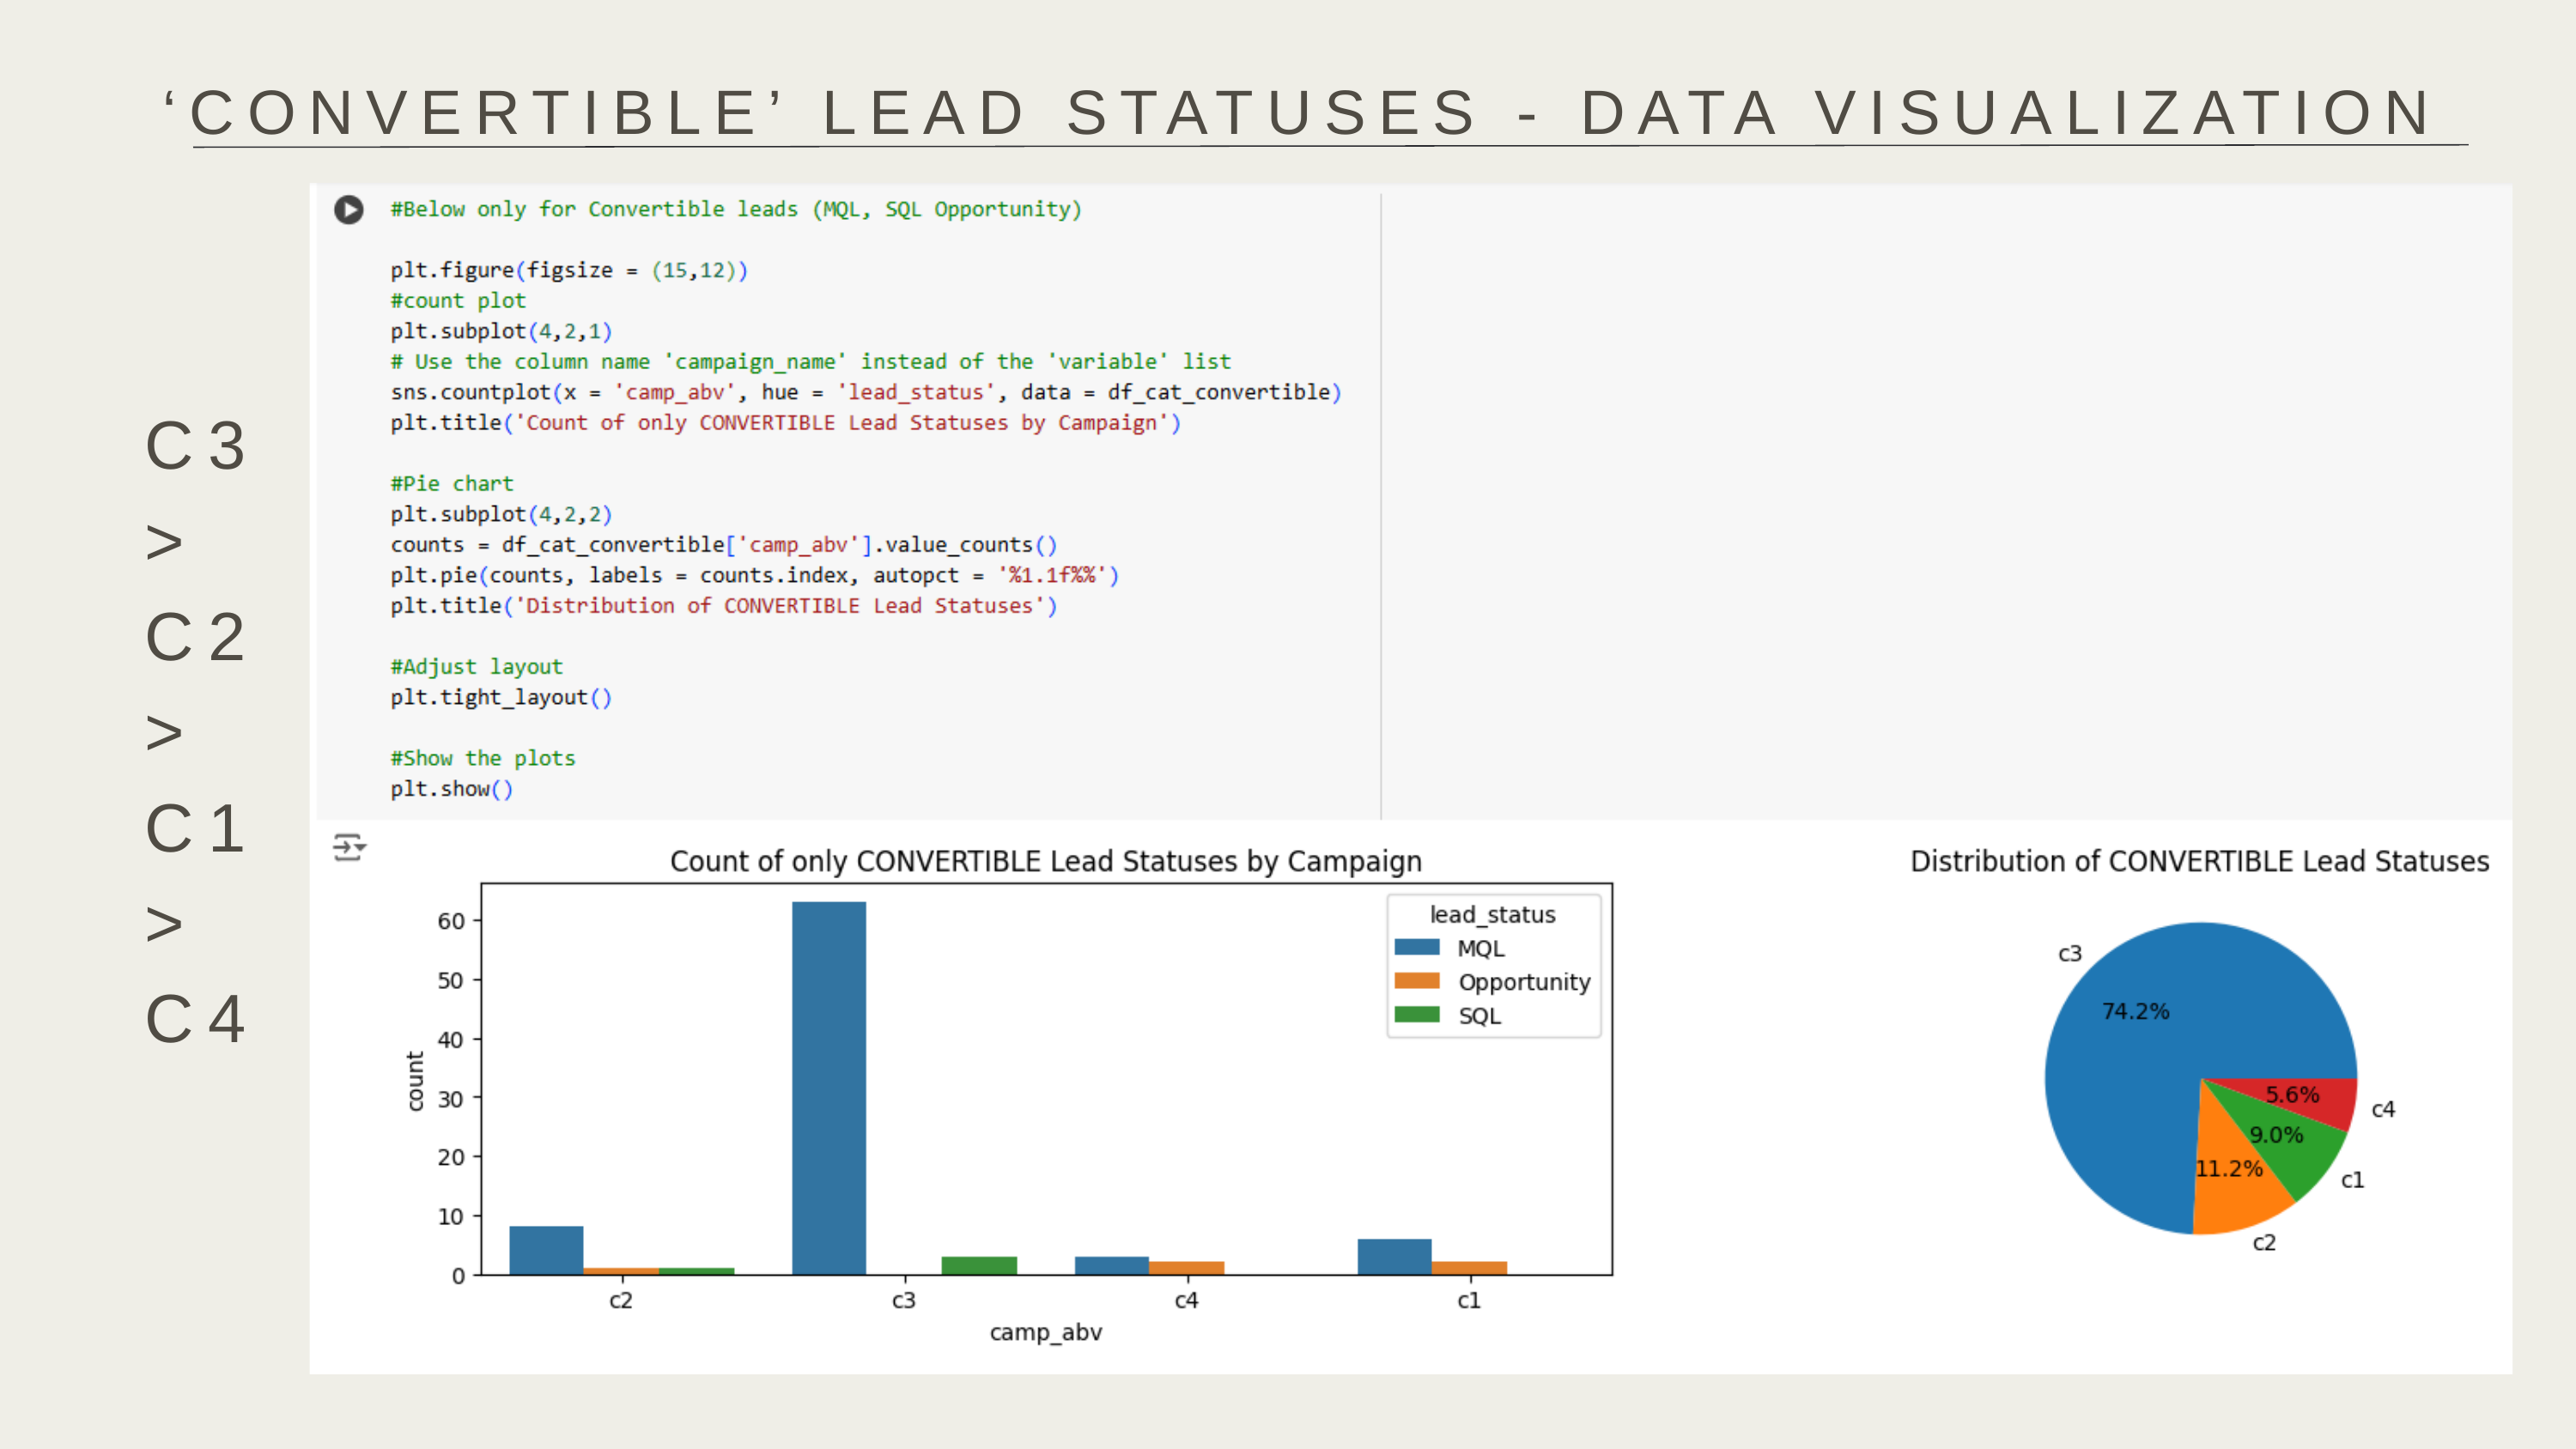

‘CONVERTIBLE’ LEAD STATUSES - DATA VISUALIZATION

C3
>
C2
>
C1
>
C4